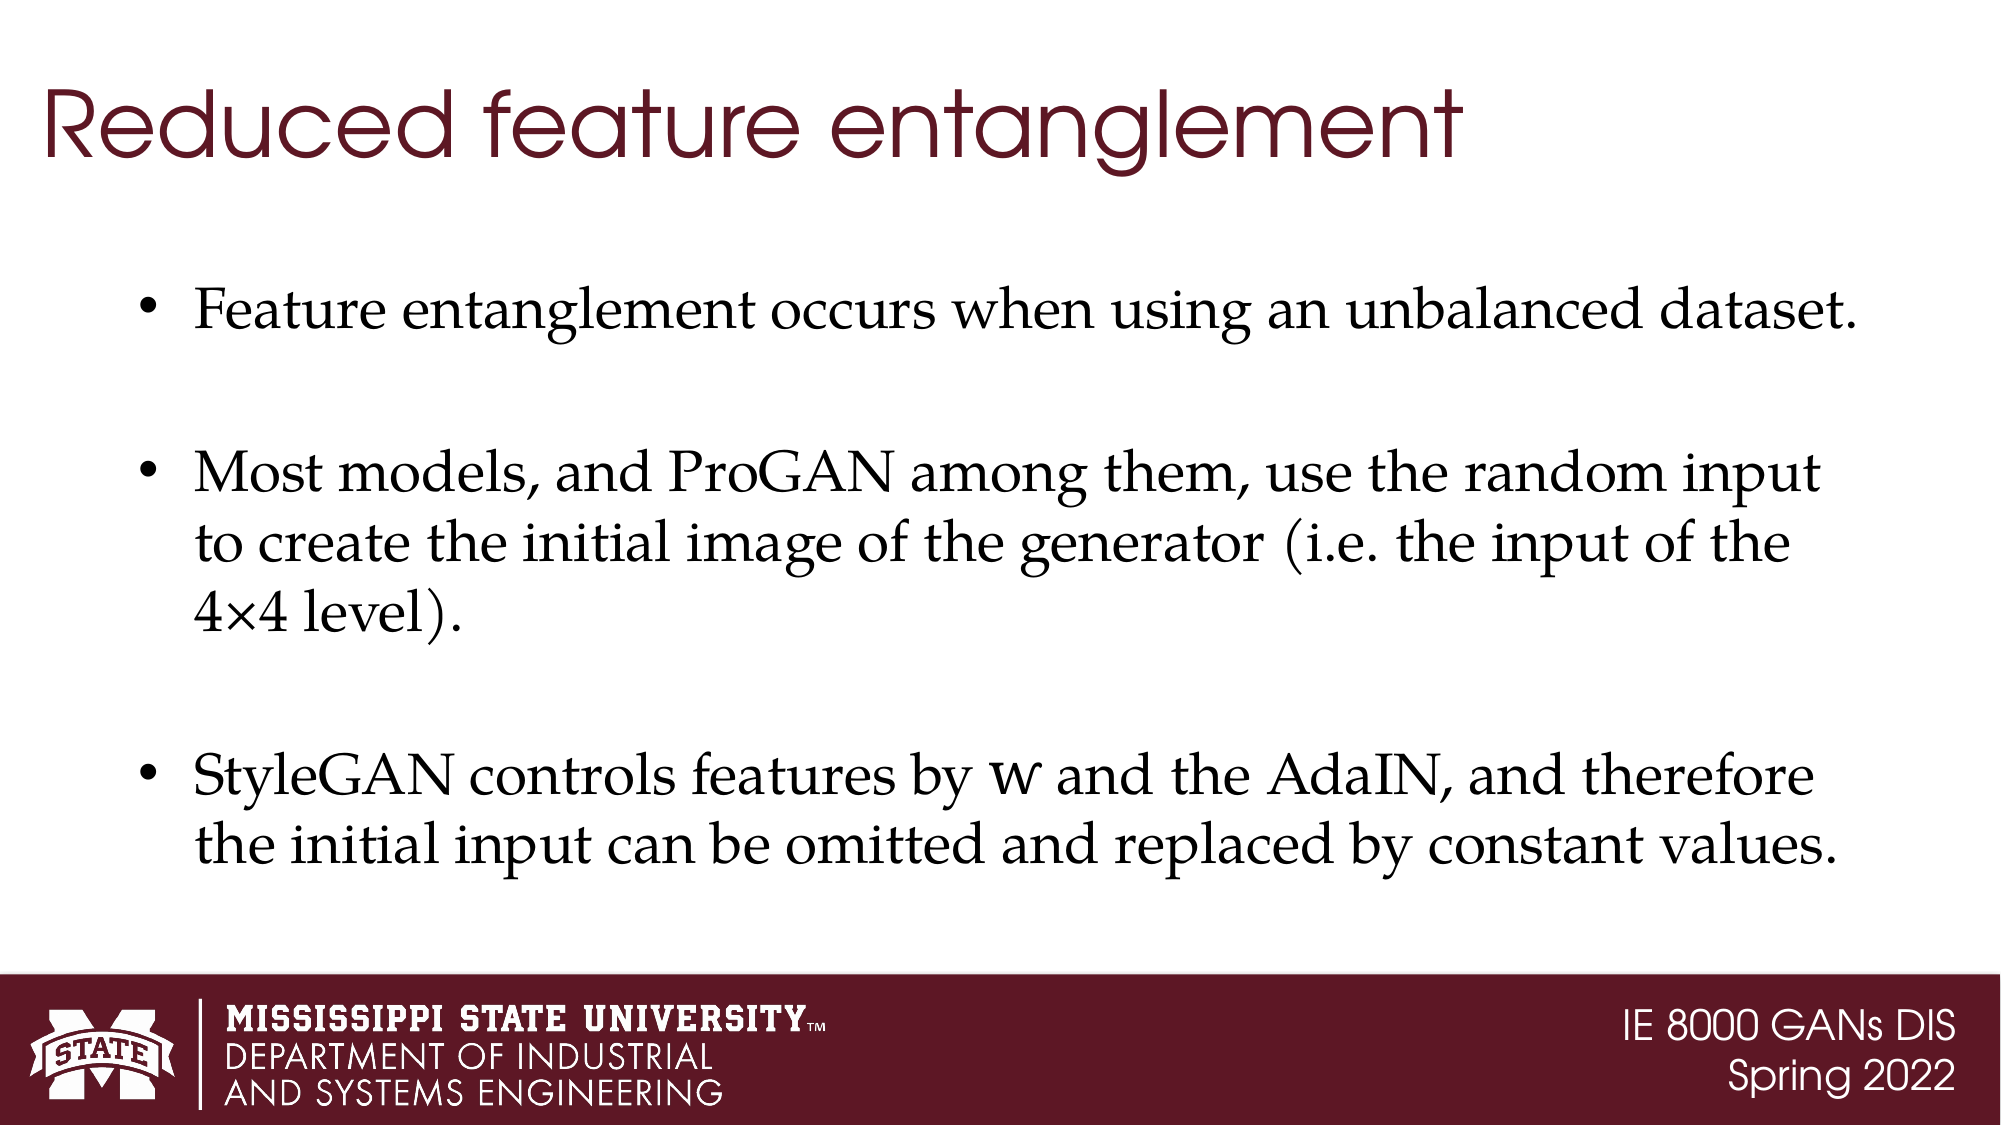

# Reduced feature entanglement
Feature entanglement occurs when using an unbalanced dataset.

Most models, and ProGAN among them, use the random input to create the initial image of the generator (i.e. the input of the 4×4 level).

StyleGAN controls features by ⱳ and the AdaIN, and therefore the initial input can be omitted and replaced by constant values.